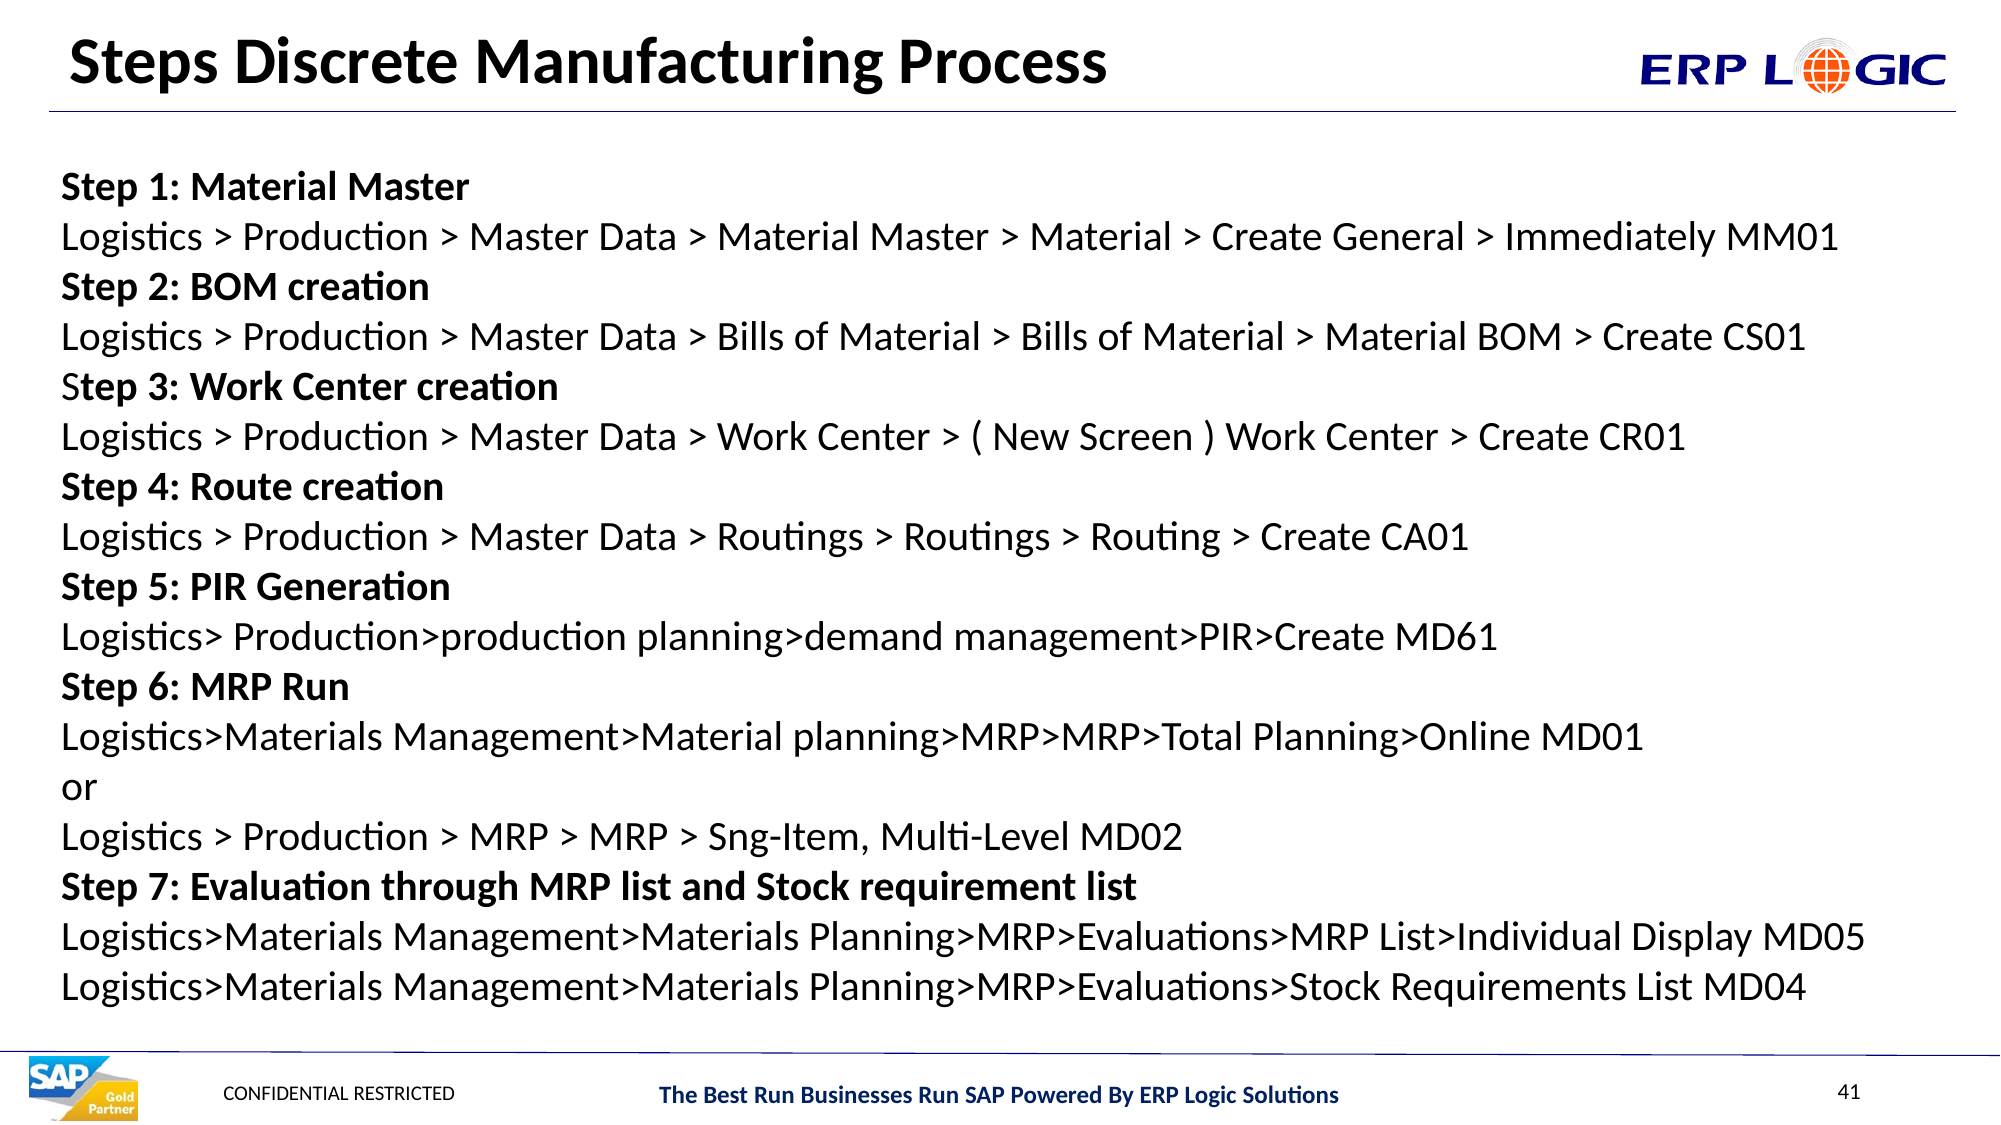

# Steps Discrete Manufacturing Process
Step 1: Material Master
Logistics > Production > Master Data > Material Master > Material > Create General > Immediately MM01
Step 2: BOM creation
Logistics > Production > Master Data > Bills of Material > Bills of Material > Material BOM > Create CS01
Step 3: Work Center creation
Logistics > Production > Master Data > Work Center > ( New Screen ) Work Center > Create CR01
Step 4: Route creation
Logistics > Production > Master Data > Routings > Routings > Routing > Create CA01
Step 5: PIR Generation
Logistics> Production>production planning>demand management>PIR>Create MD61
Step 6: MRP Run
Logistics>Materials Management>Material planning>MRP>MRP>Total Planning>Online MD01
or
Logistics > Production > MRP > MRP > Sng-Item, Multi-Level MD02
Step 7: Evaluation through MRP list and Stock requirement list
Logistics>Materials Management>Materials Planning>MRP>Evaluations>MRP List>Individual Display MD05
Logistics>Materials Management>Materials Planning>MRP>Evaluations>Stock Requirements List MD04